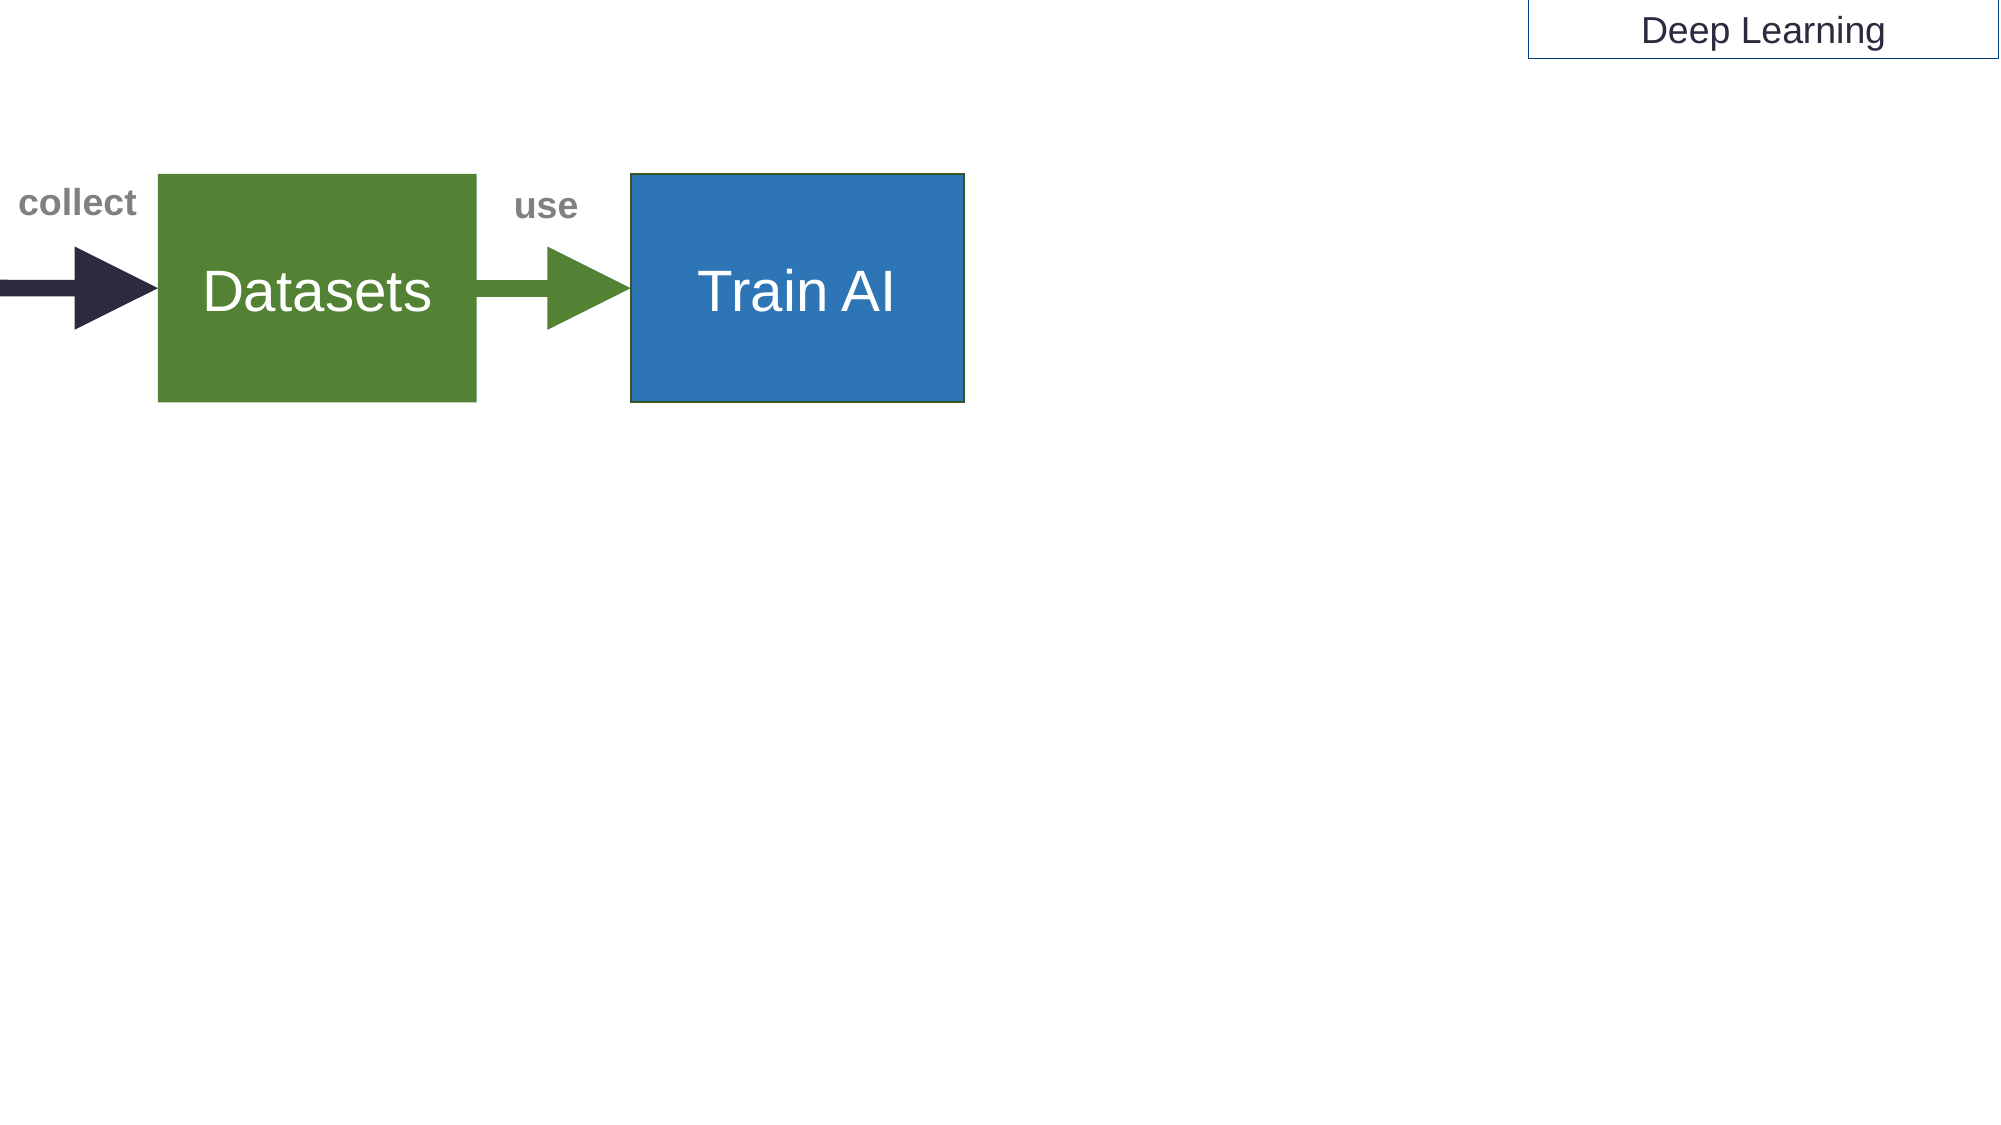

Deep Learning
collect
use
Datasets
Train AI